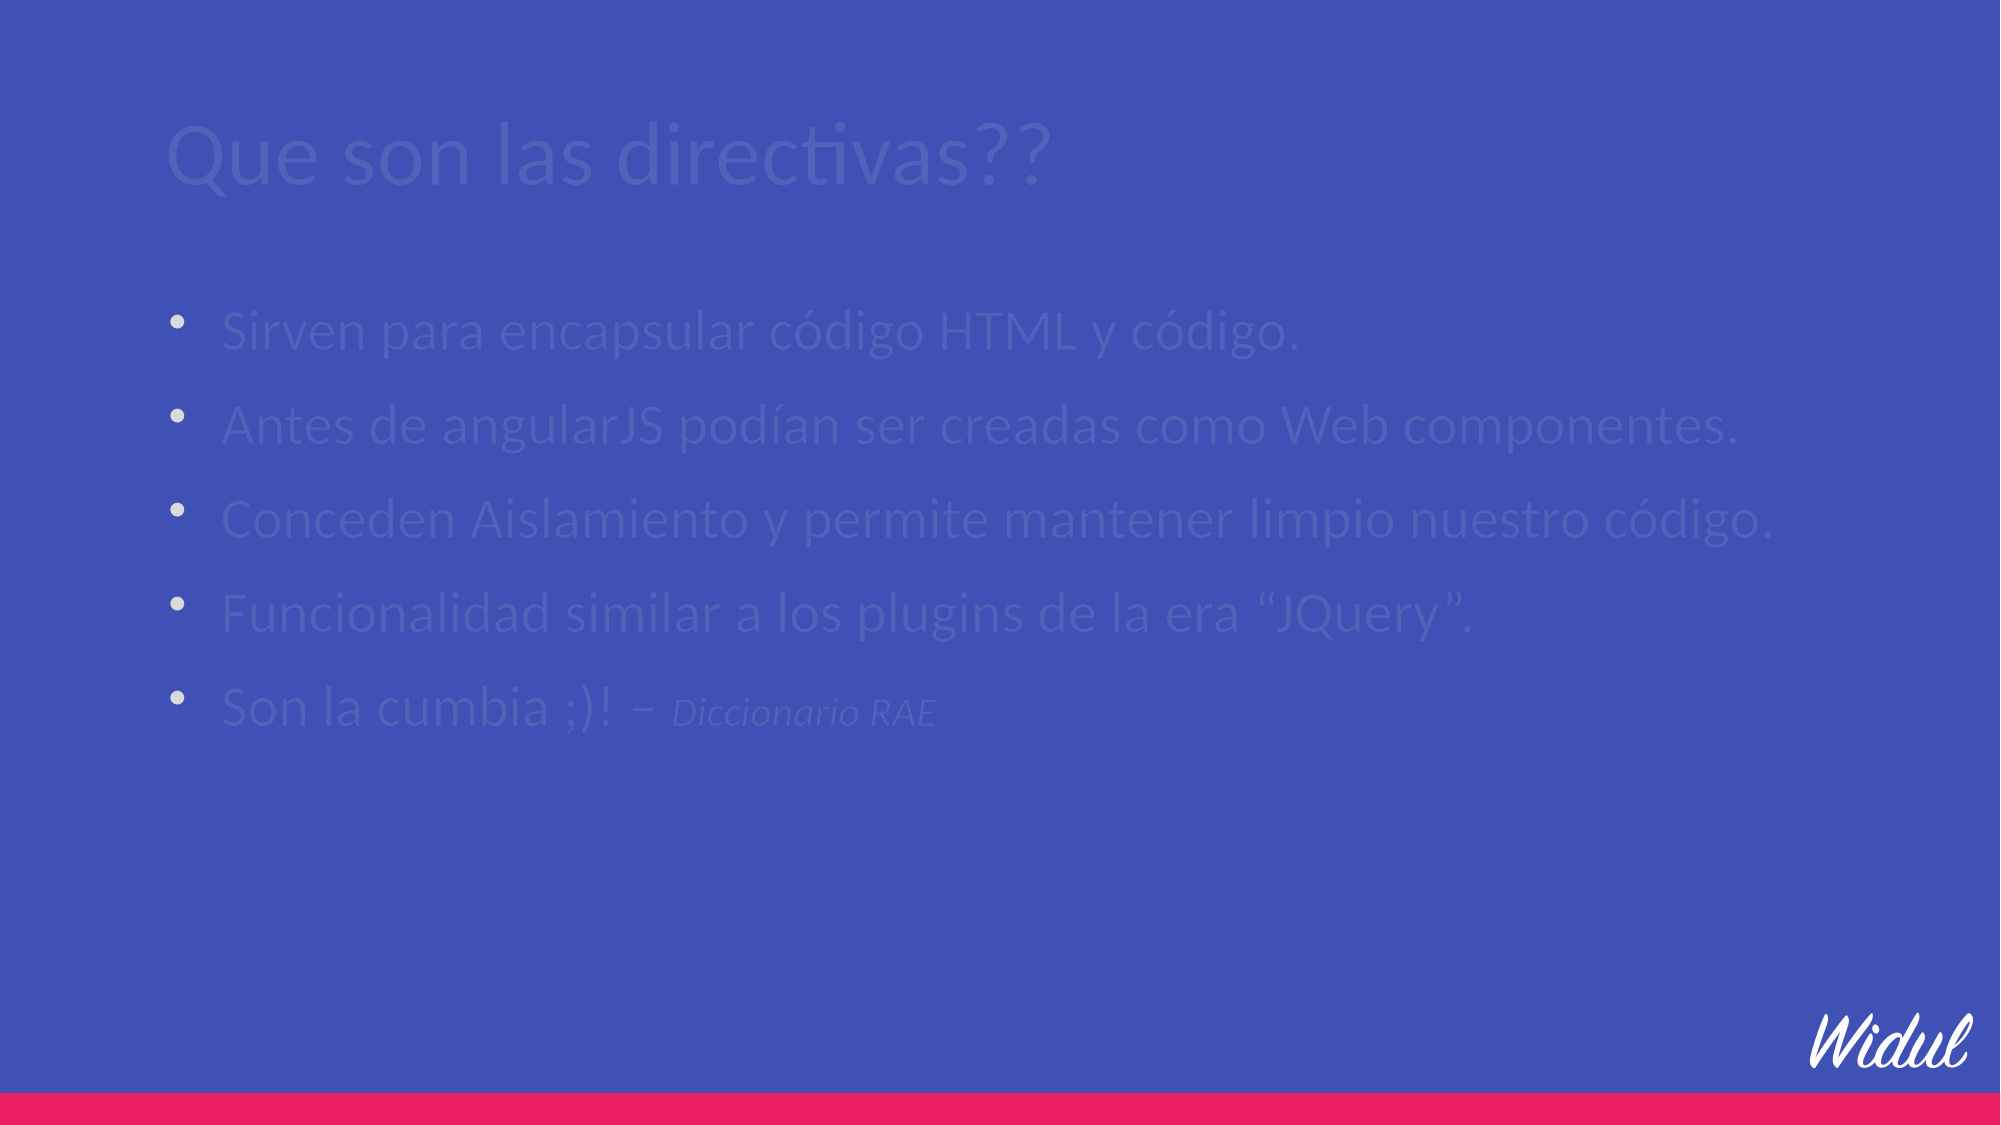

# Que son las directivas??
Sirven para encapsular código HTML y código.
Antes de angularJS podían ser creadas como Web componentes.
Conceden Aislamiento y permite mantener limpio nuestro código.
Funcionalidad similar a los plugins de la era “JQuery”.
Son la cumbia ;)! – Diccionario RAE